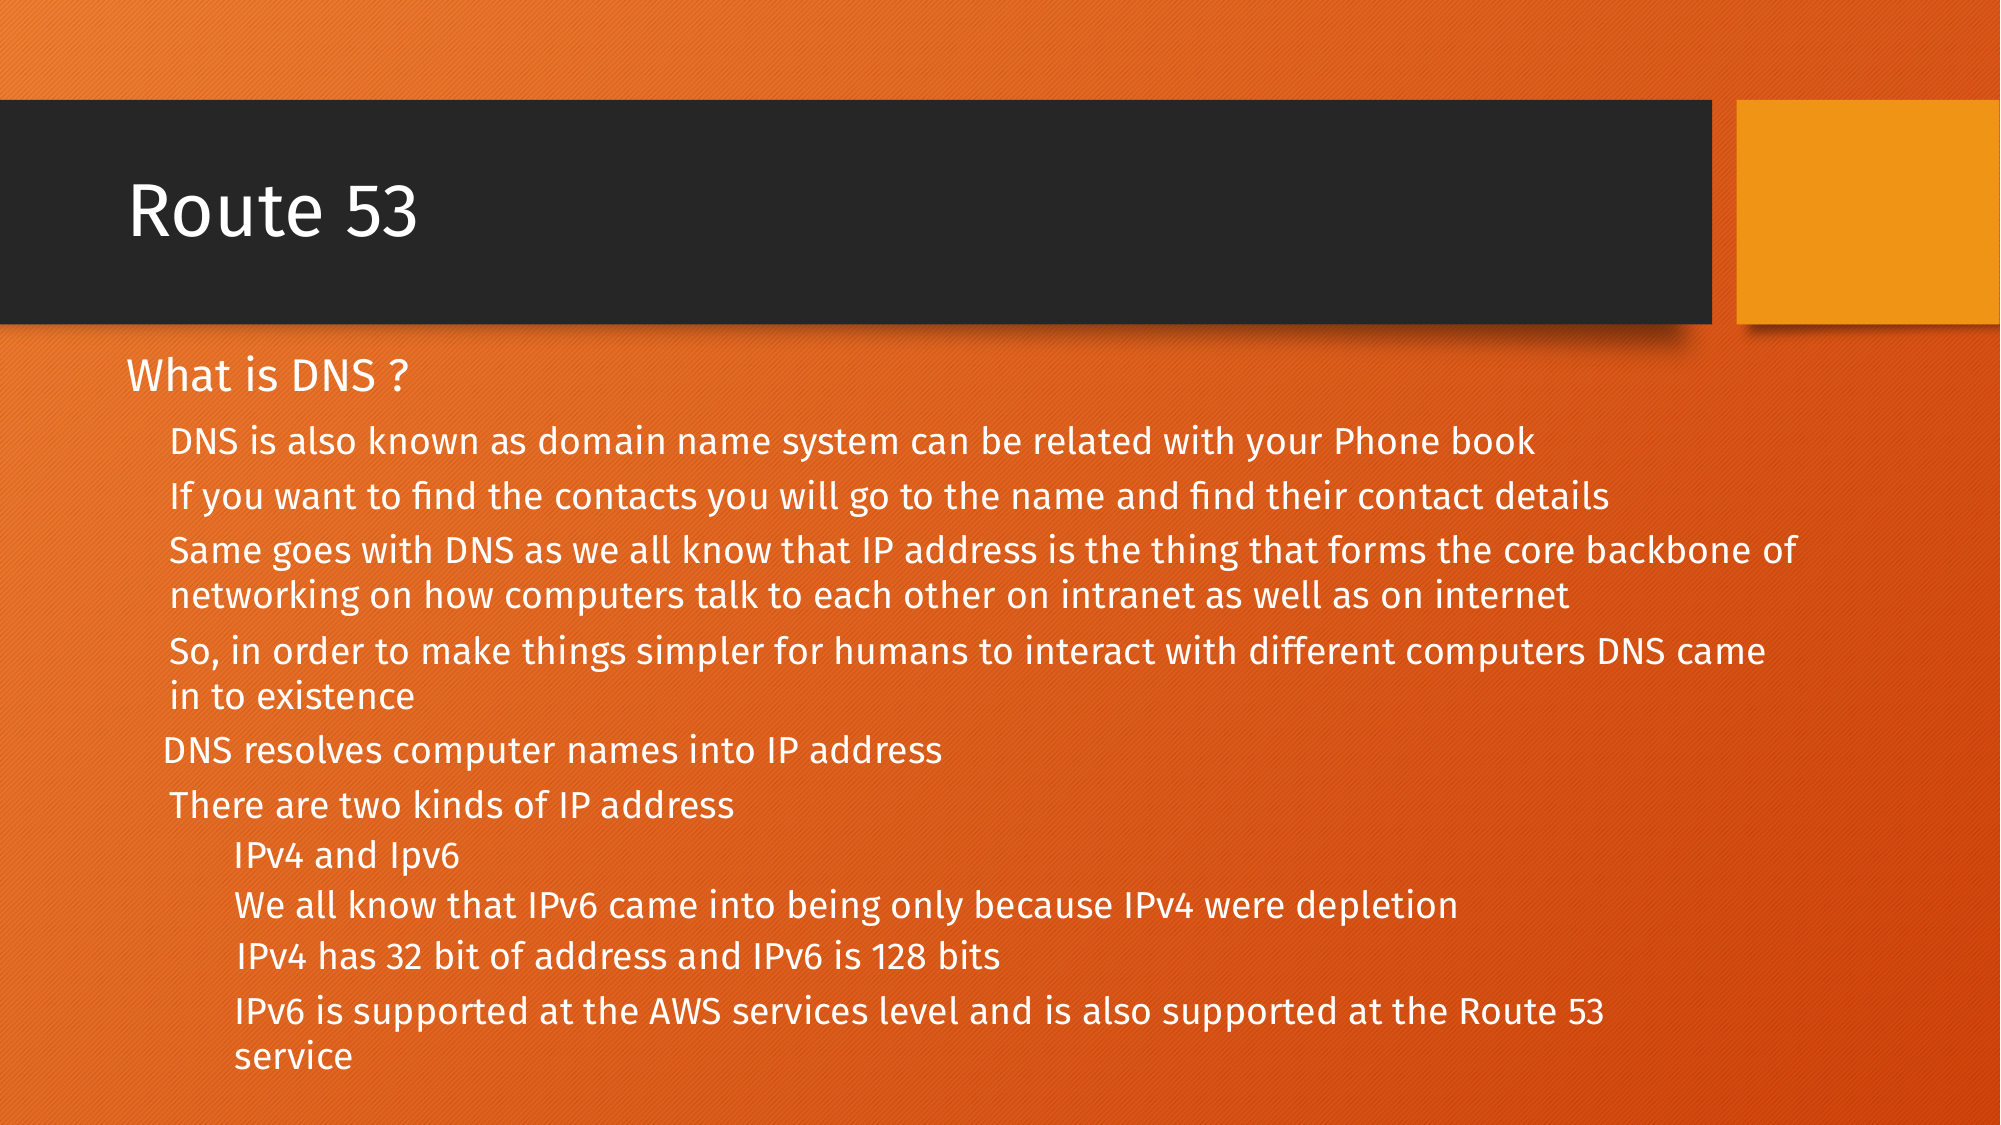

# Route 53
What is DNS ?
DNS is also known as domain name system can be related with your Phone book
If you want to find the contacts you will go to the name and find their contact details
Same goes with DNS as we all know that IP address is the thing that forms the core backbone of networking on how computers talk to each other on intranet as well as on internet
So, in order to make things simpler for humans to interact with different computers DNS came in to existence
DNS resolves computer names into IP address
There are two kinds of IP address
IPv4 and Ipv6
We all know that IPv6 came into being only because IPv4 were depletion
IPv4 has 32 bit of address and IPv6 is 128 bits
IPv6 is supported at the AWS services level and is also supported at the Route 53 service